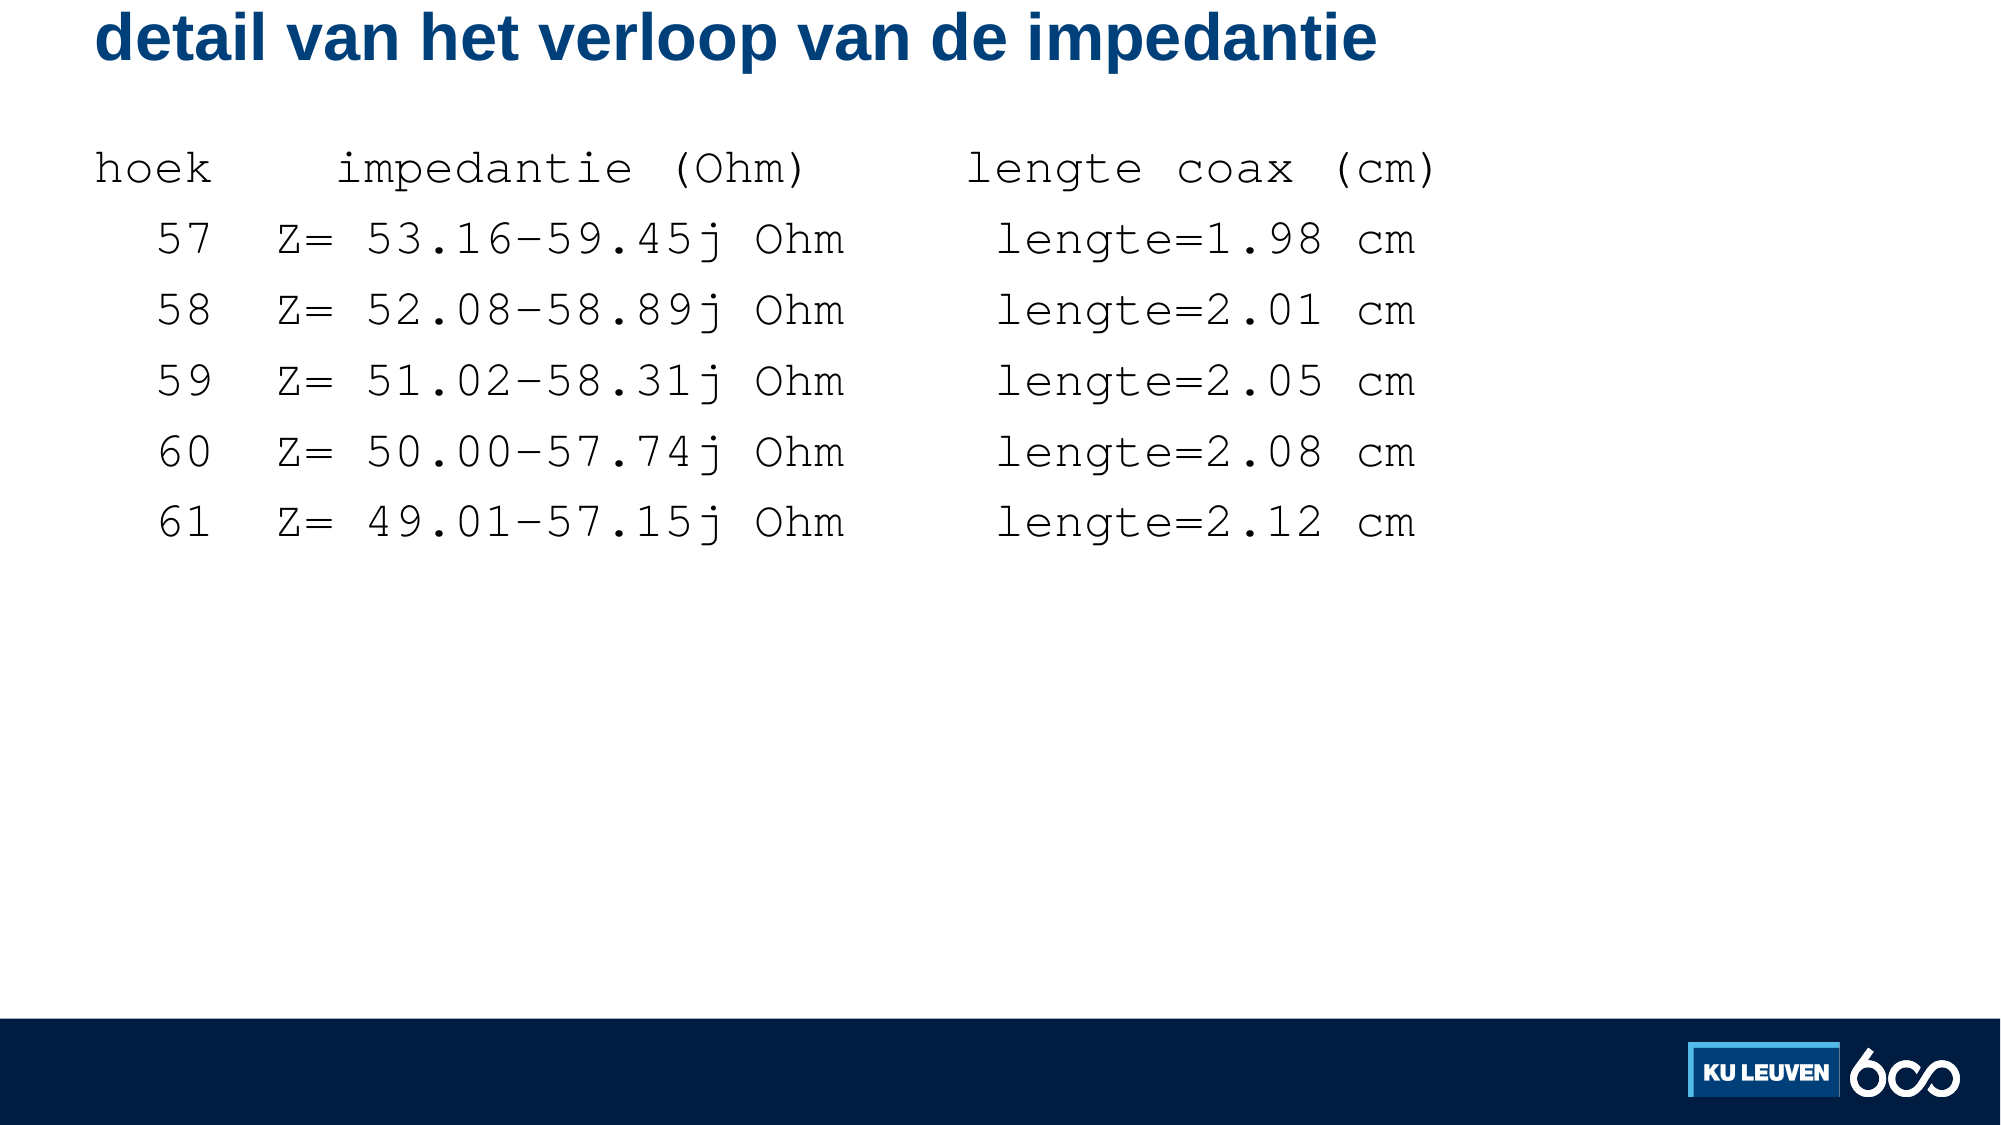

# detail van het verloop van de impedantie
hoek    impedantie (Ohm)     lengte coax (cm)
  57  Z= 53.16-59.45j Ohm     lengte=1.98 cm
  58  Z= 52.08-58.89j Ohm     lengte=2.01 cm
  59  Z= 51.02-58.31j Ohm     lengte=2.05 cm
  60  Z= 50.00-57.74j Ohm     lengte=2.08 cm
  61  Z= 49.01-57.15j Ohm     lengte=2.12 cm